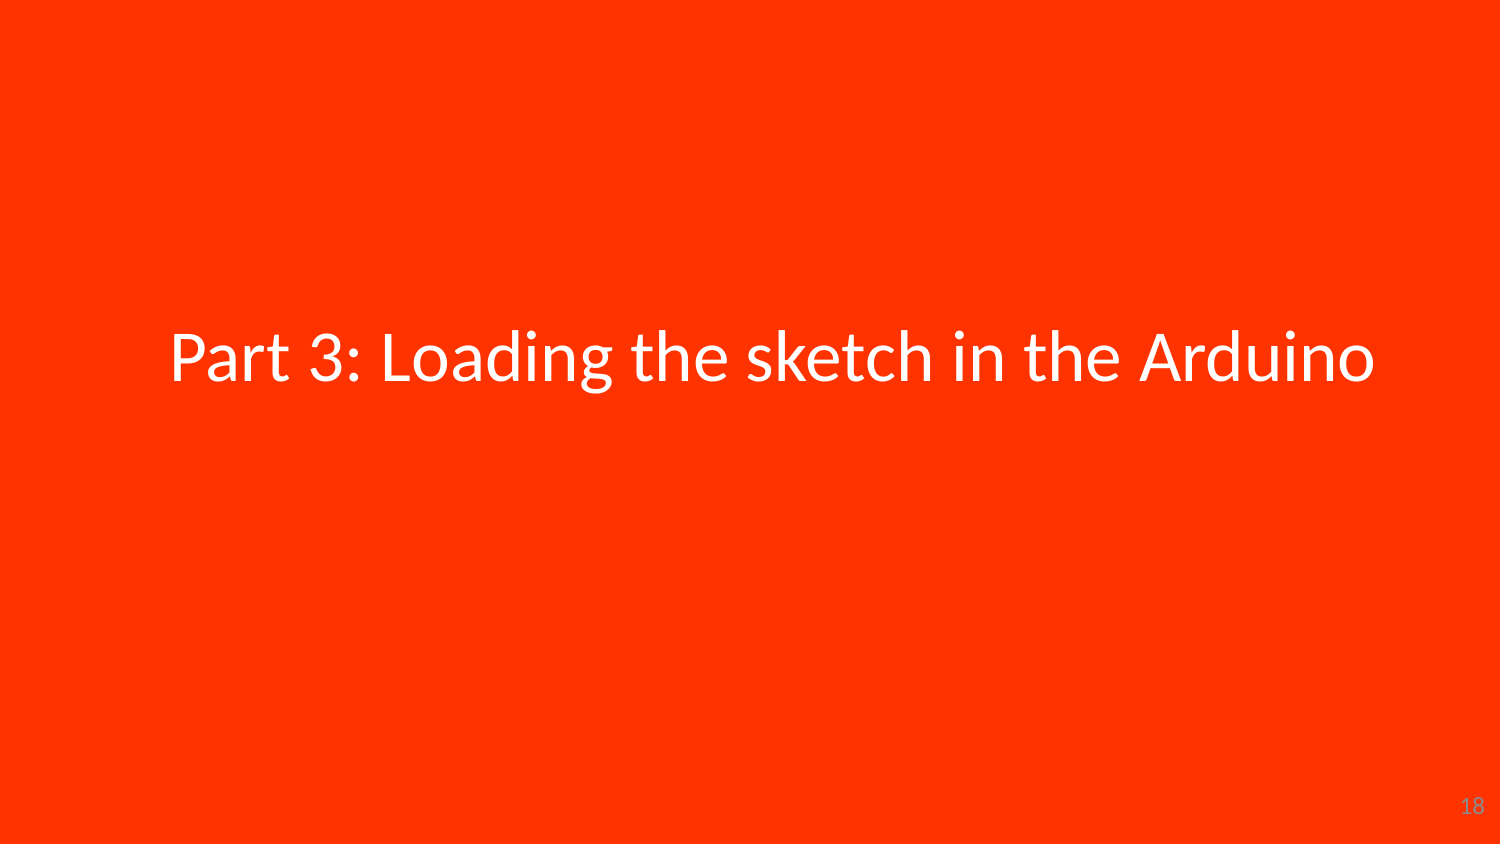

# Part 3: Loading the sketch in the Arduino
18